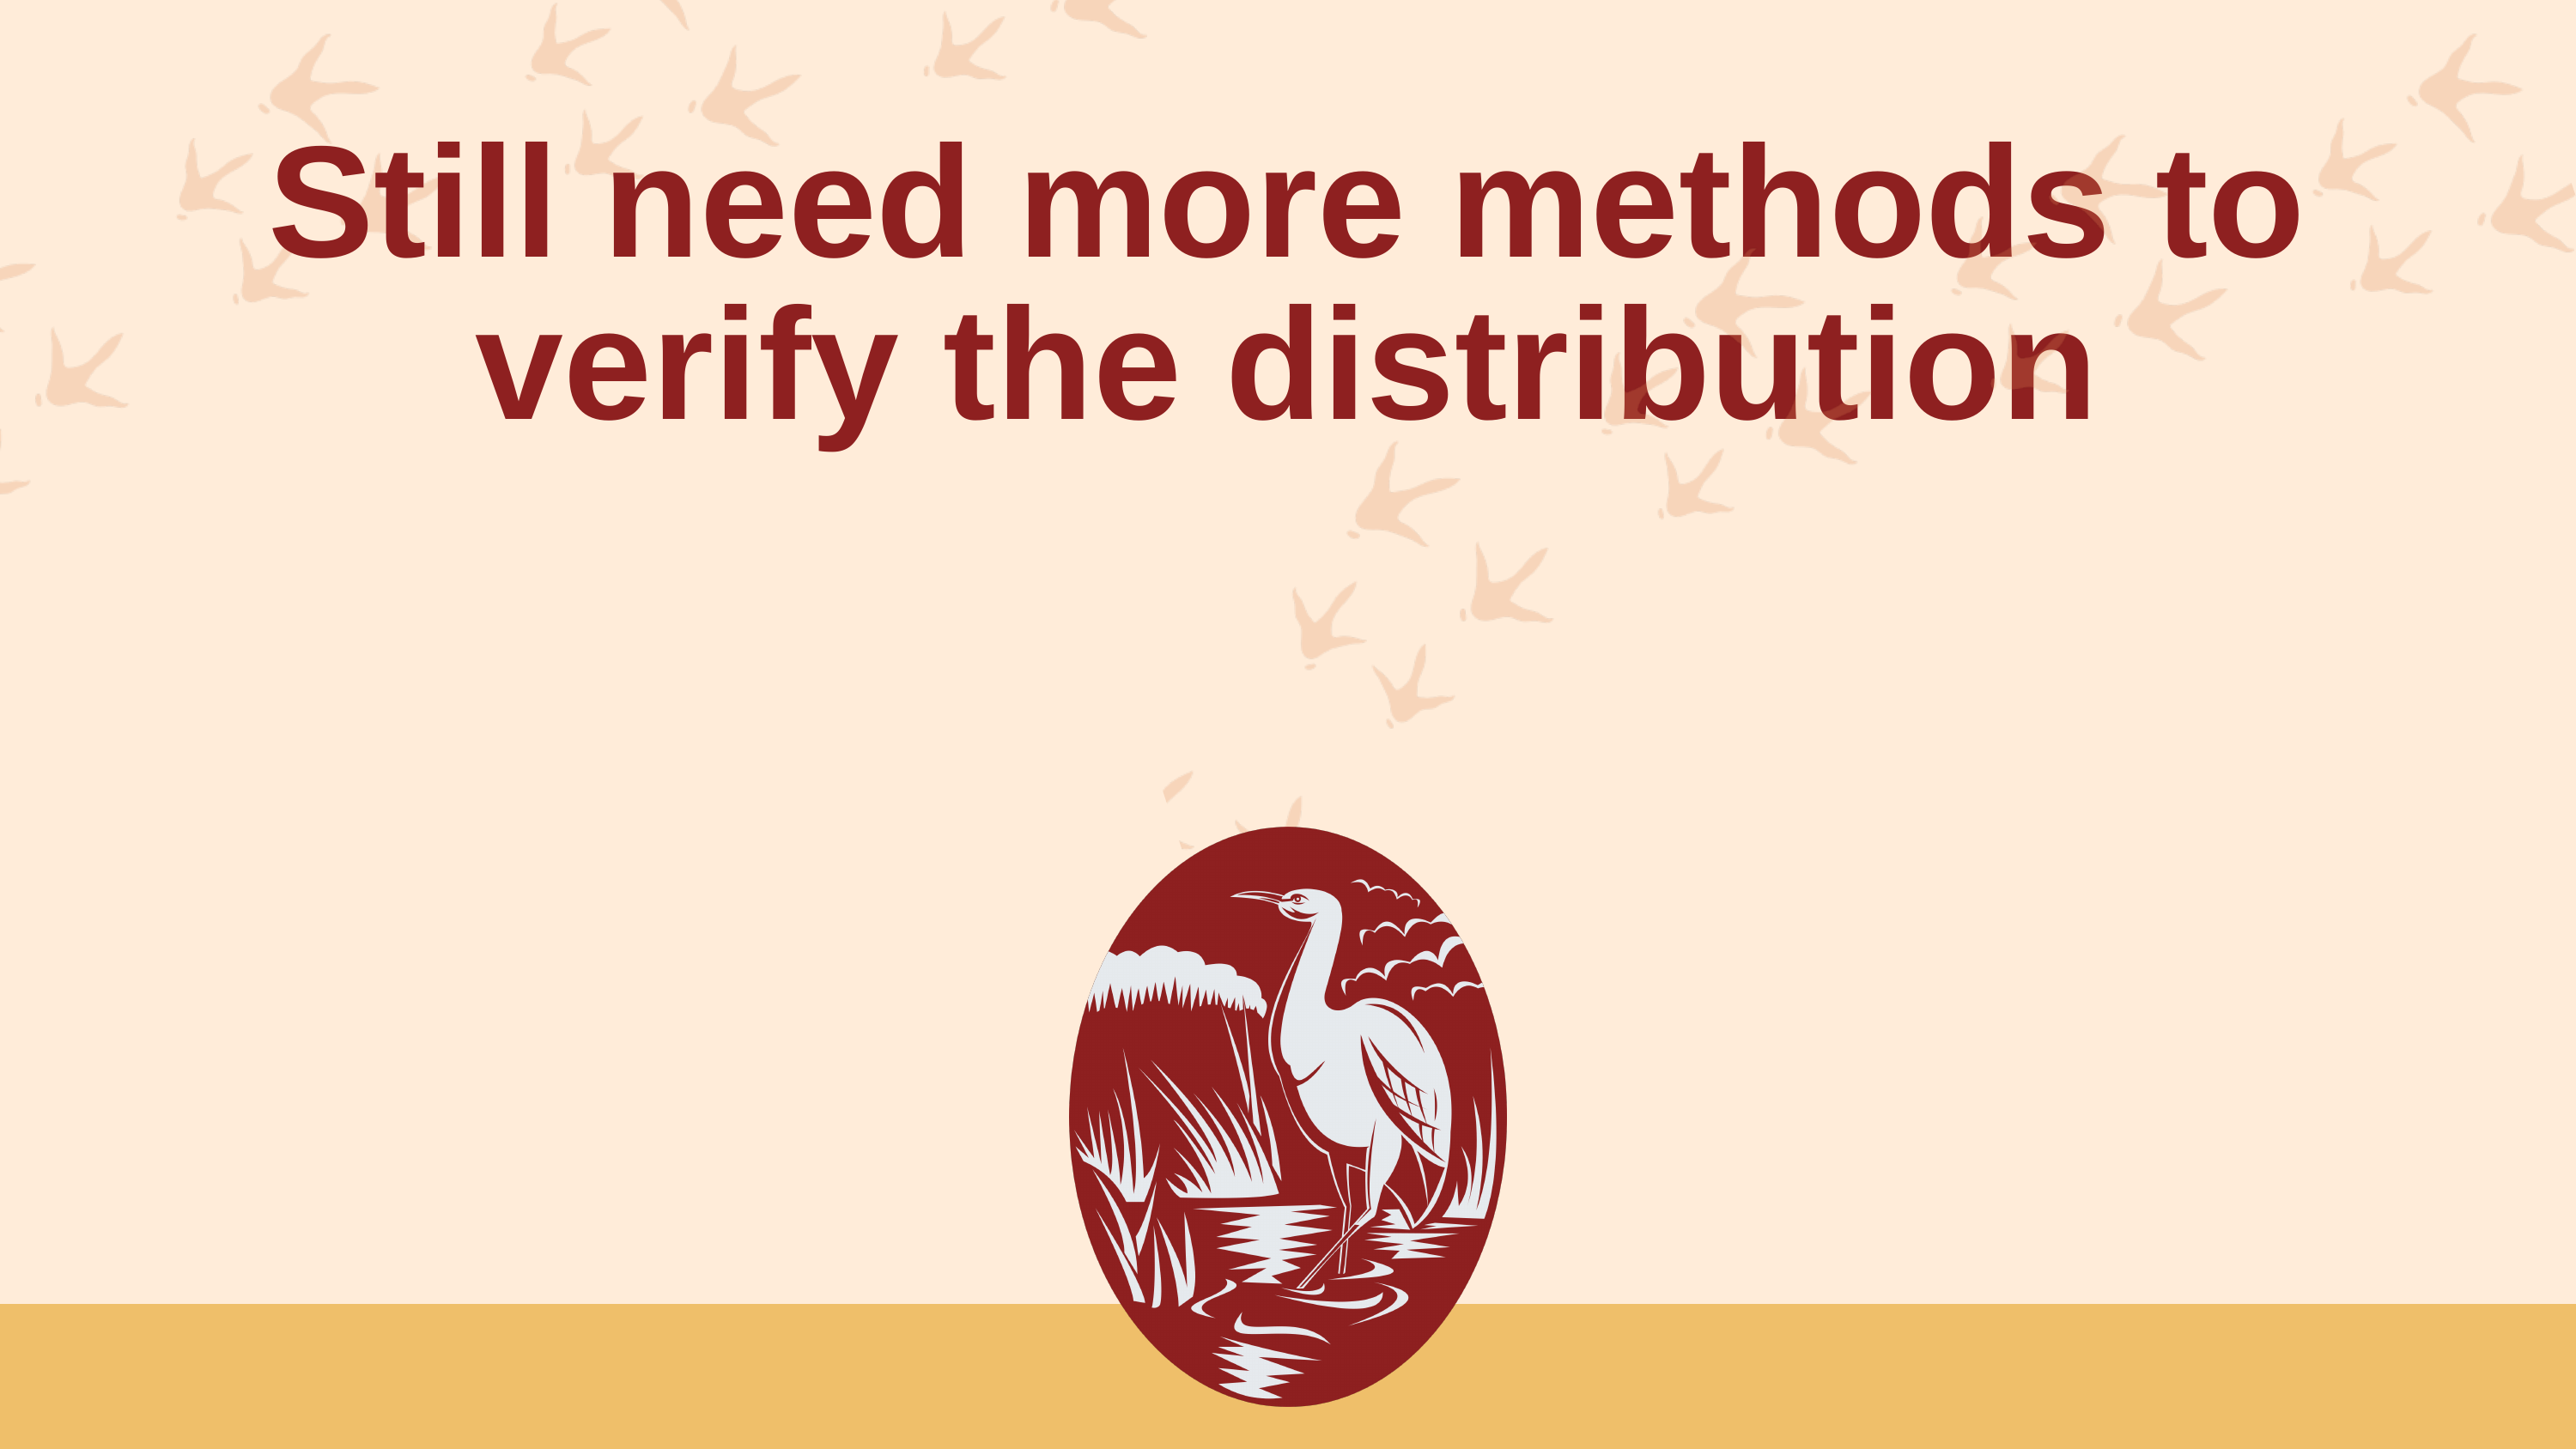

Still need more methods to verify the distribution